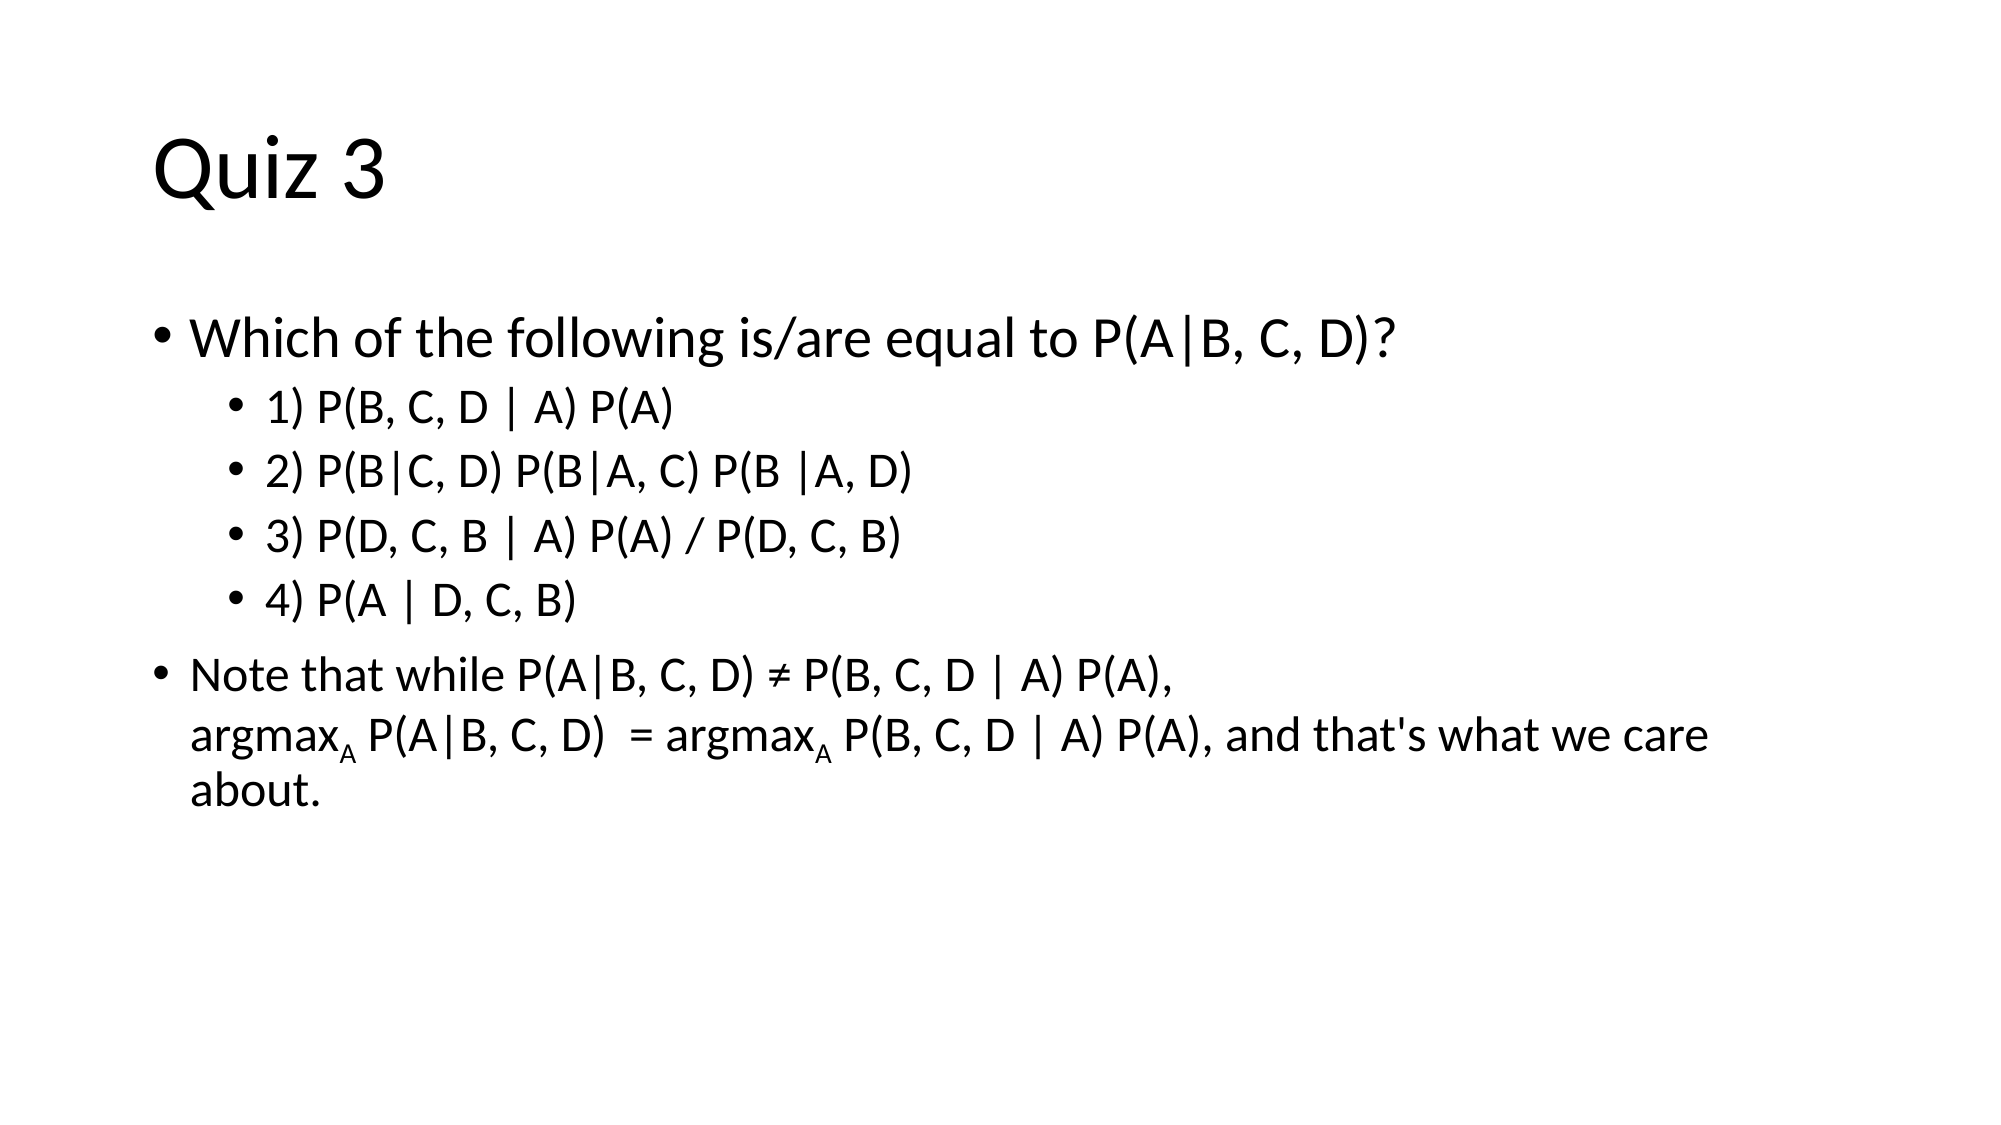

# Quiz 3
Which of the following is/are equal to P(A|B, C, D)?
1) P(B, C, D | A) P(A)
2) P(B|C, D) P(B|A, C) P(B |A, D)
3) P(D, C, B | A) P(A) / P(D, C, B)
4) P(A | D, C, B)
Note that while P(A|B, C, D) ≠ P(B, C, D | A) P(A),
argmaxA P(A|B, C, D)  = argmaxA P(B, C, D | A) P(A), and that's what we care about.